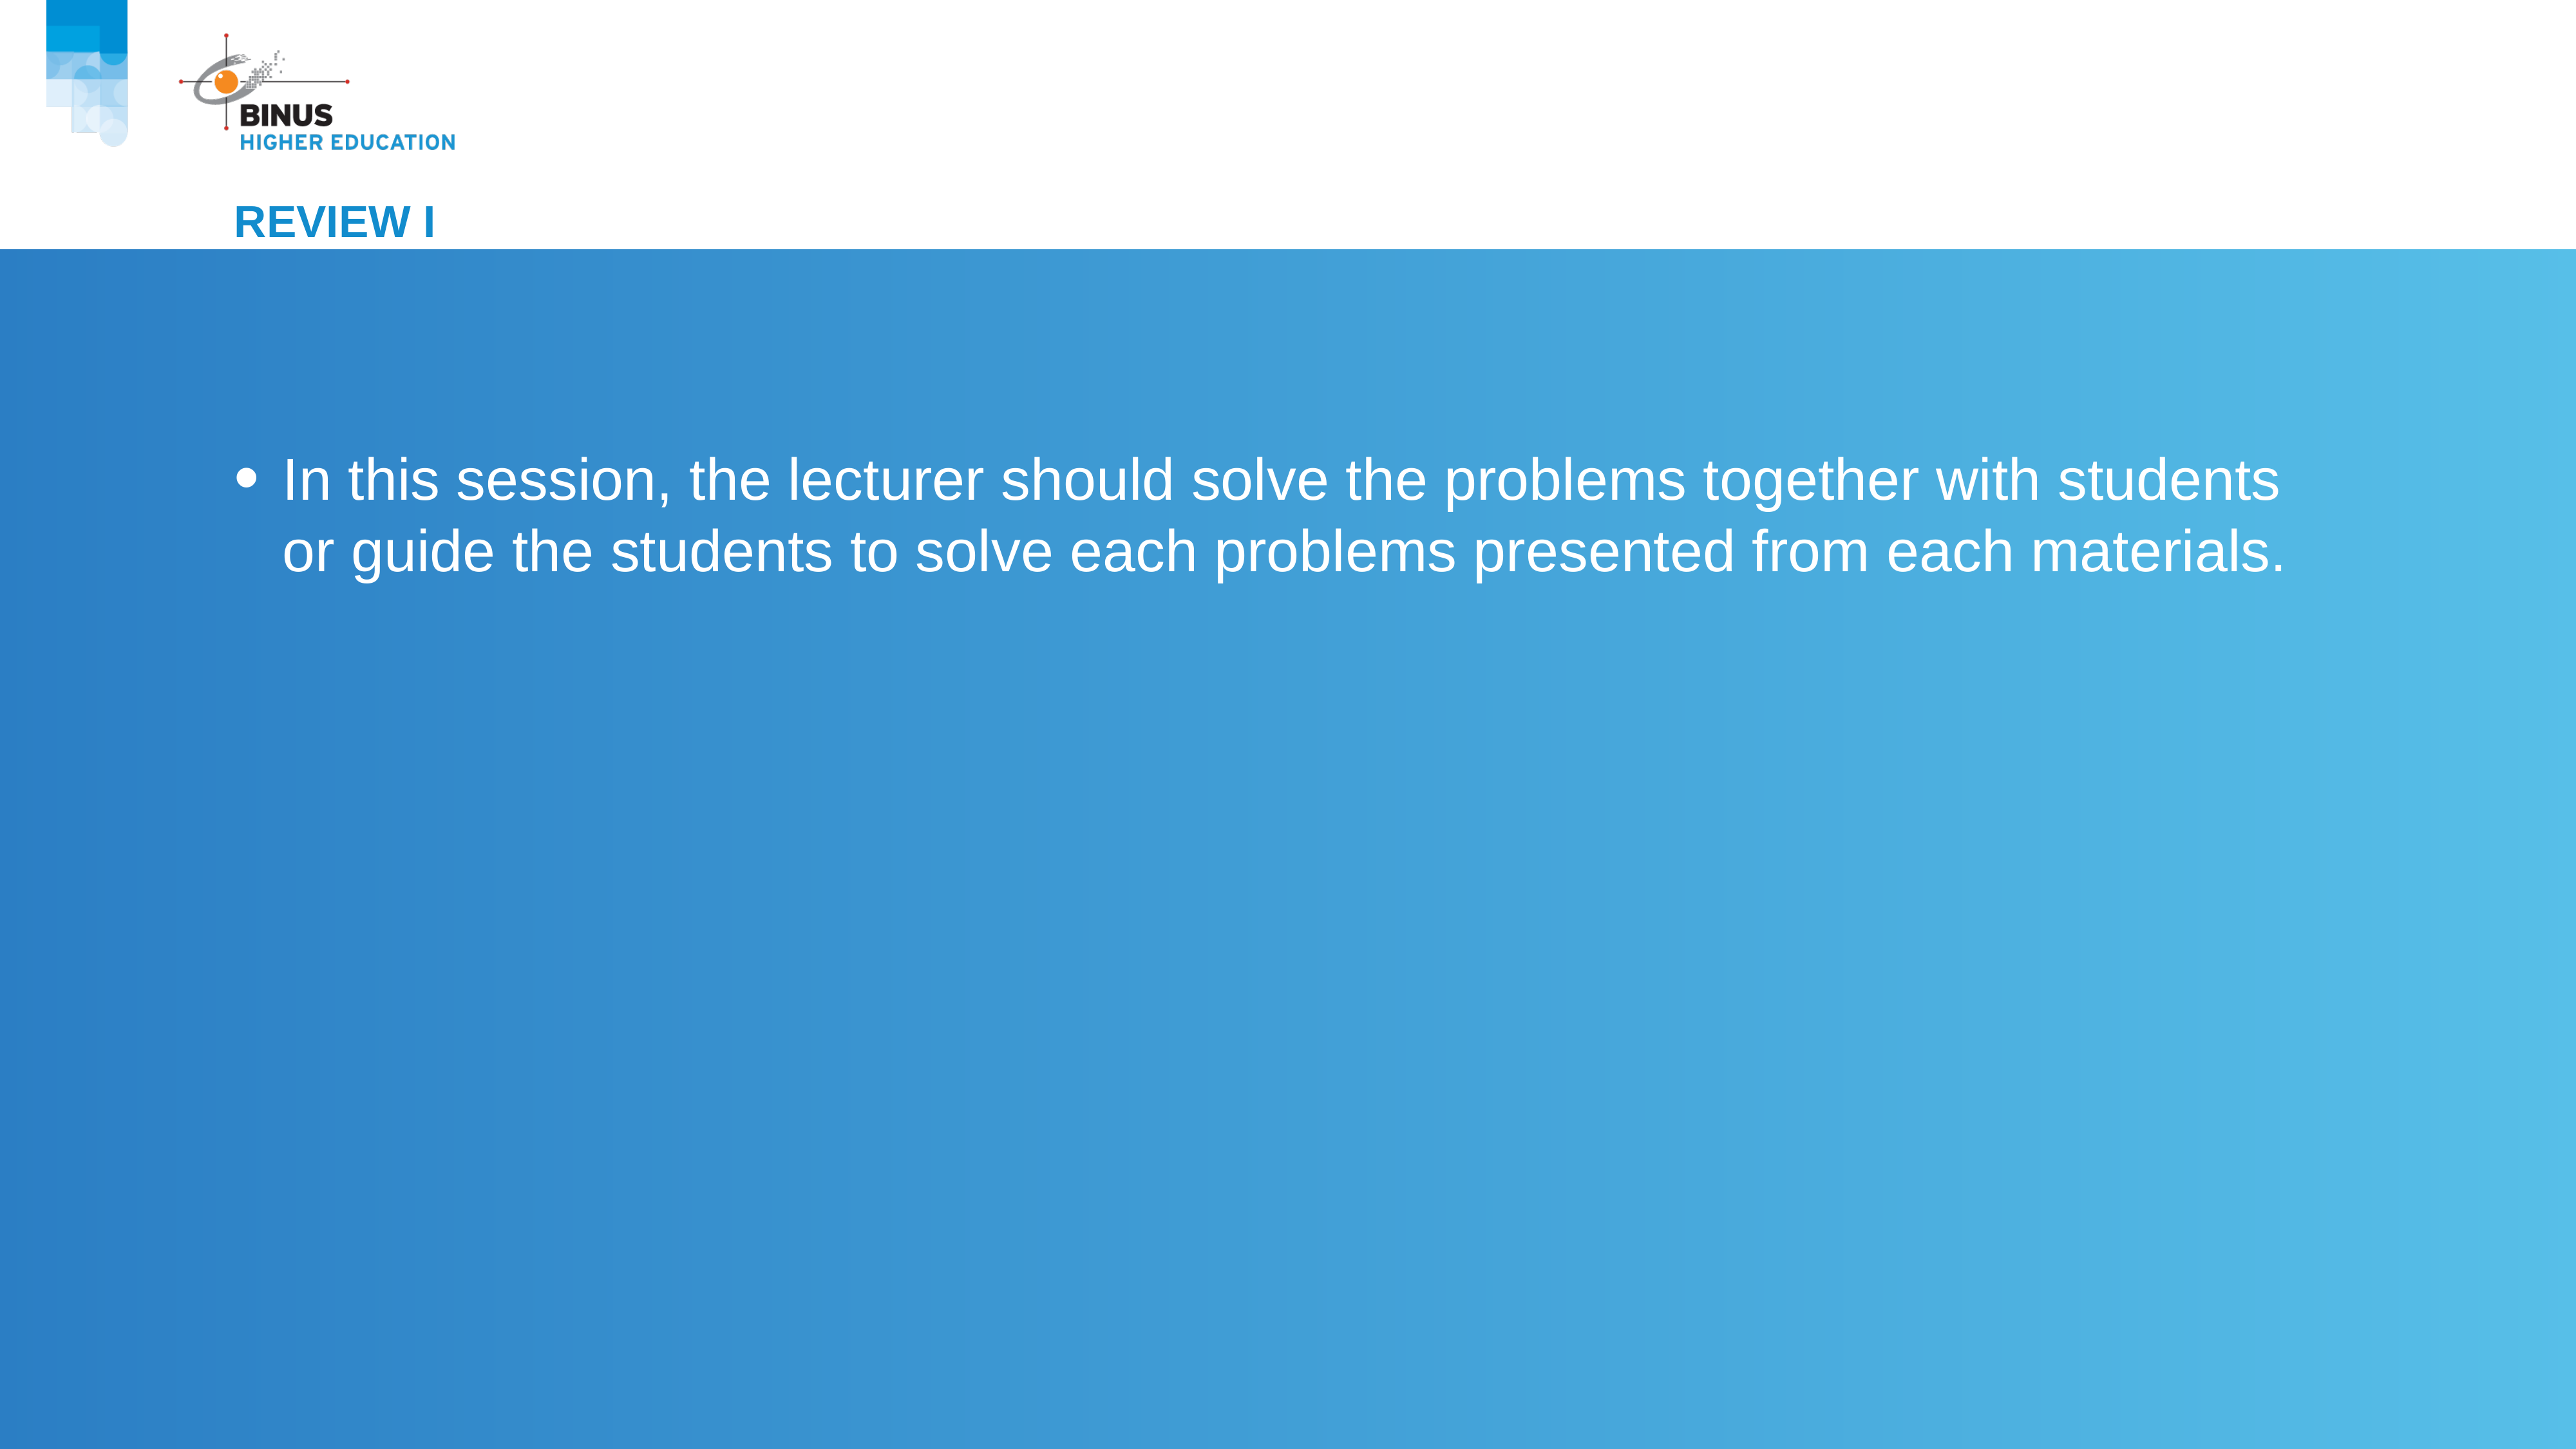

# Review I

In this session, the lecturer should solve the problems together with students or guide the students to solve each problems presented from each materials.